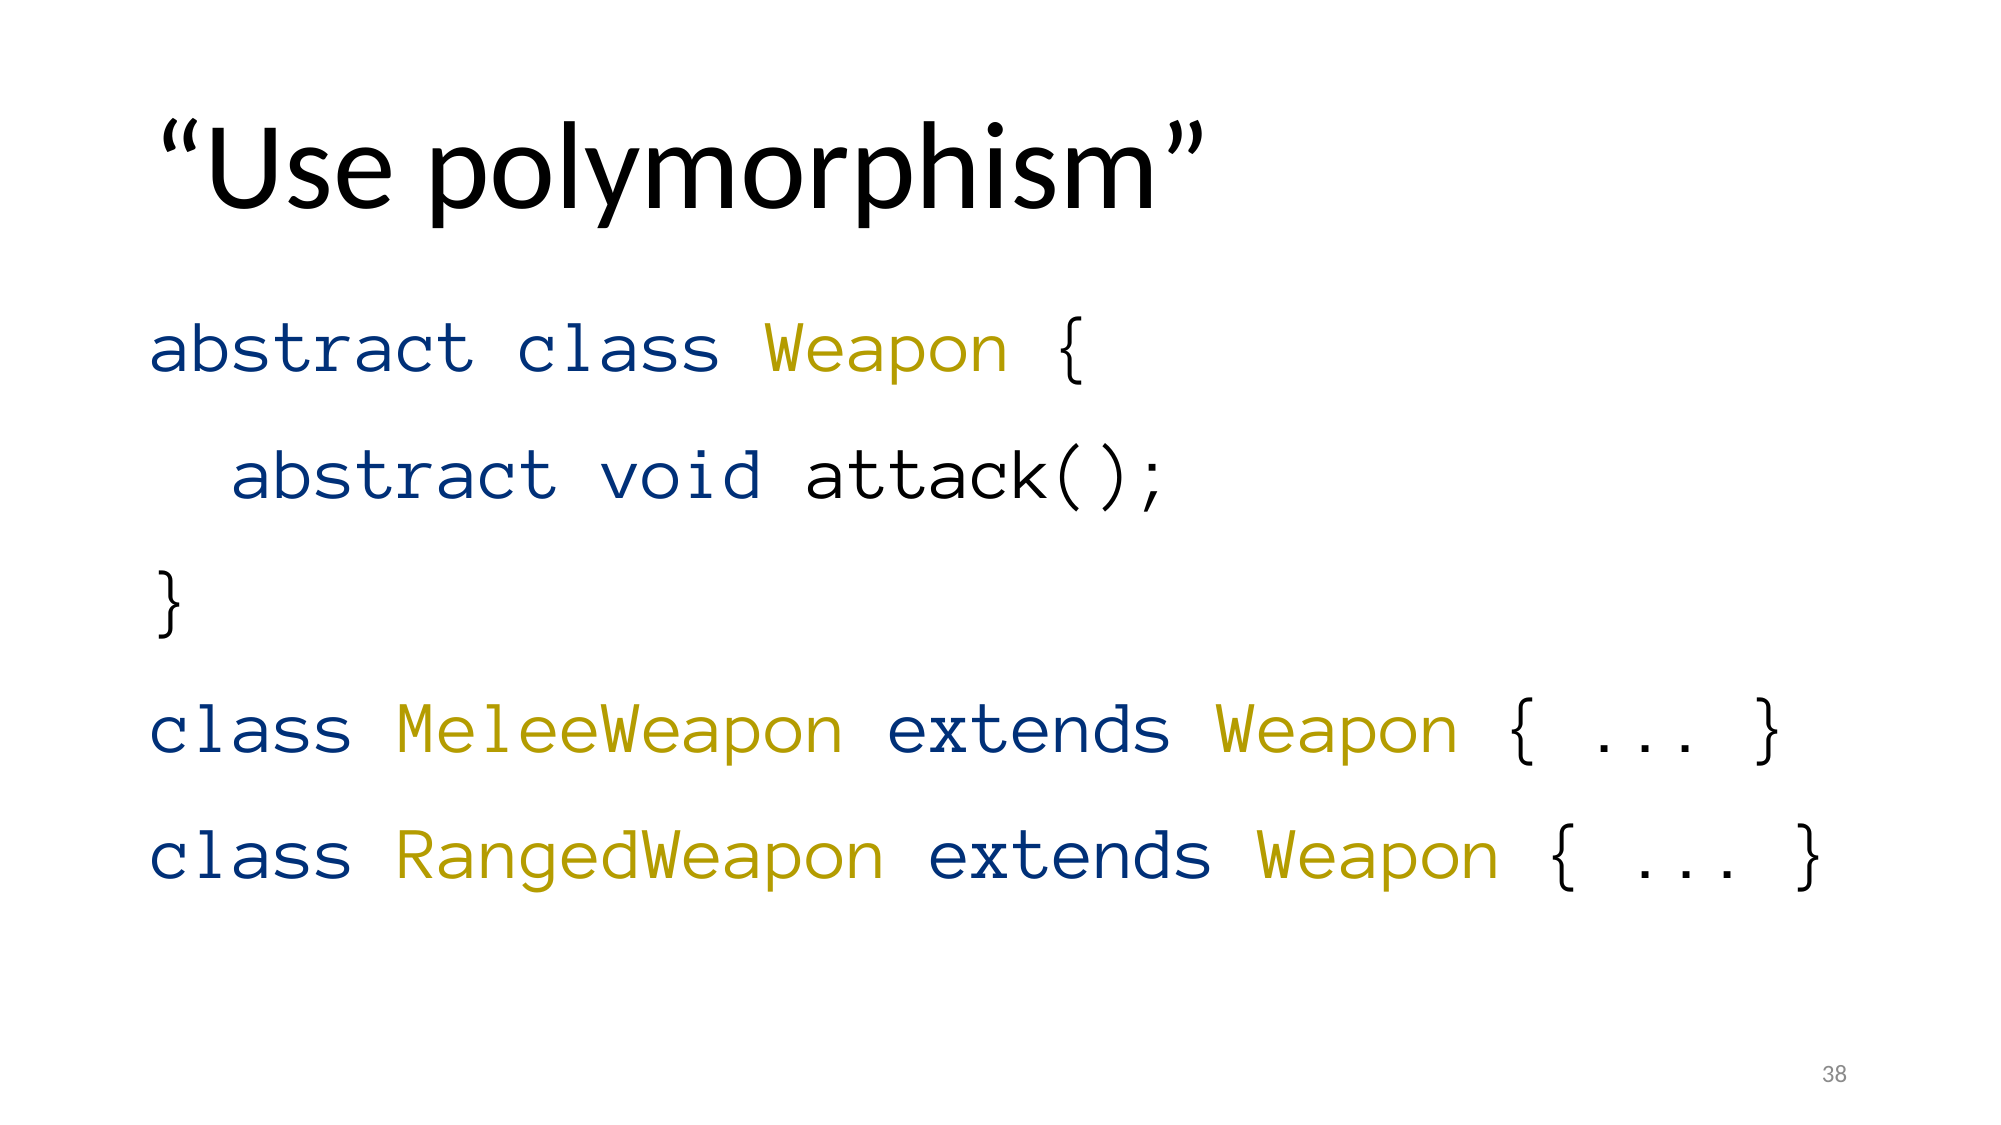

# “Use polymorphism”
abstract class Weapon {
  abstract void attack();
}
class MeleeWeapon extends Weapon { ... }
class RangedWeapon extends Weapon { ... }
38